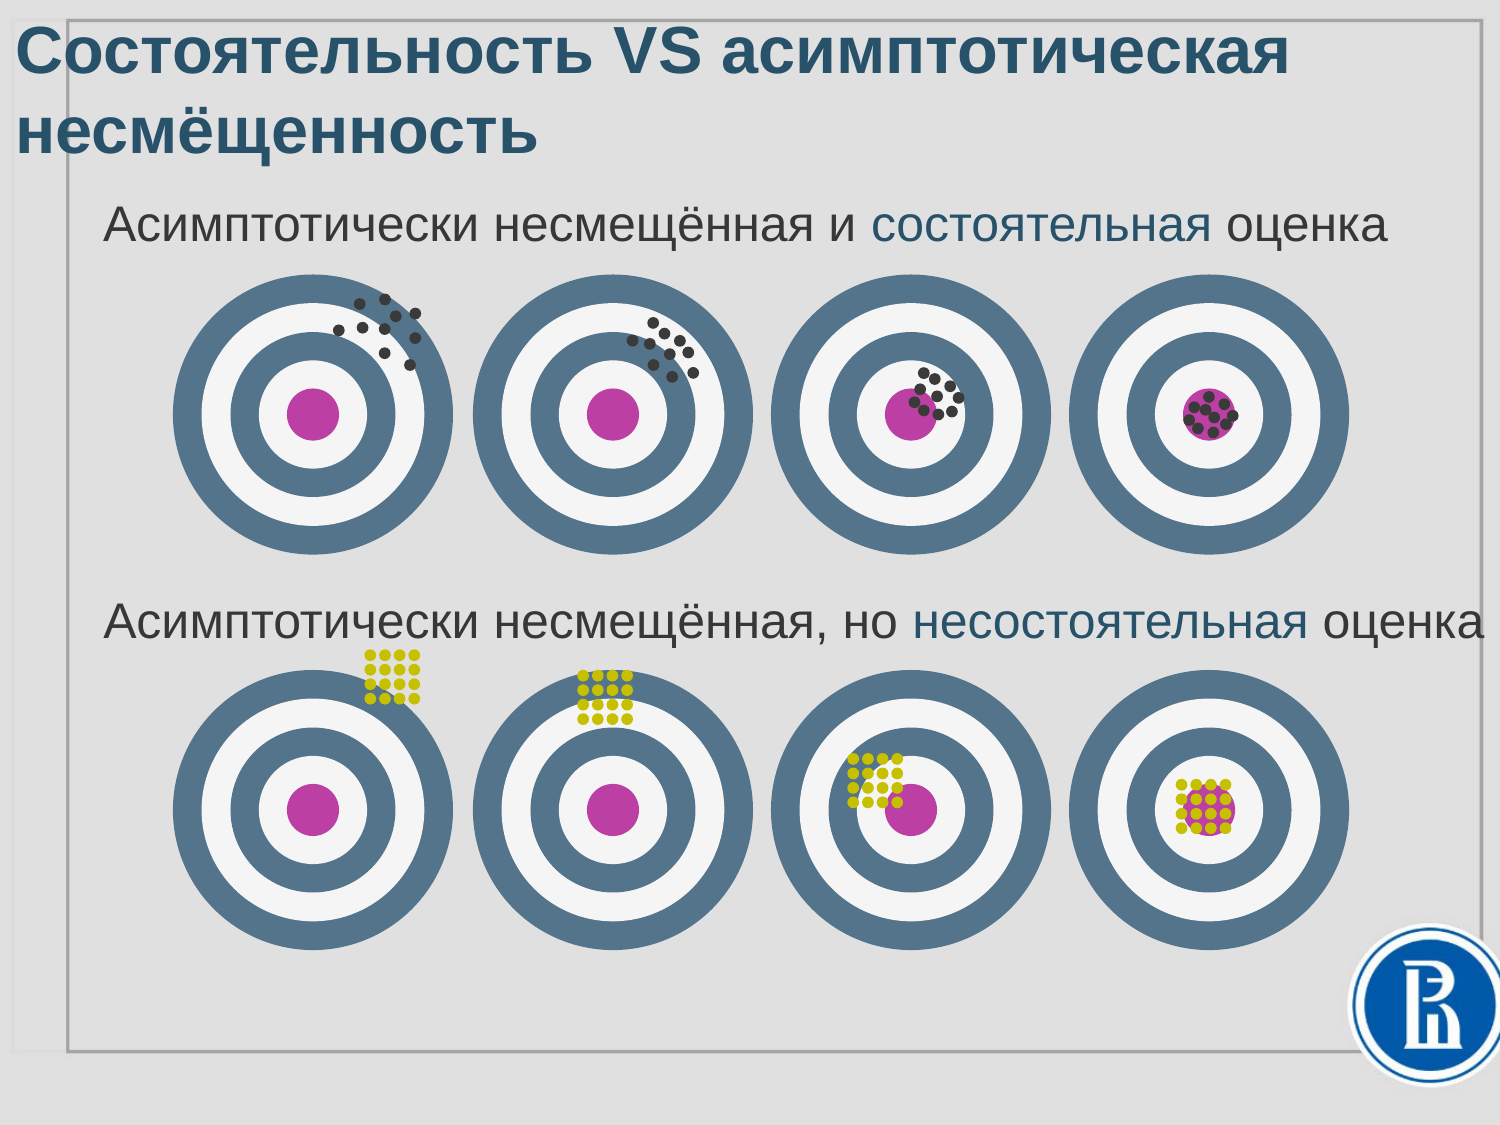

Состоятельность VS асимптотическая несмёщенность
Асимптотически несмещённая и состоятельная оценка

Асимптотически несмещённая, но несостоятельная оценка